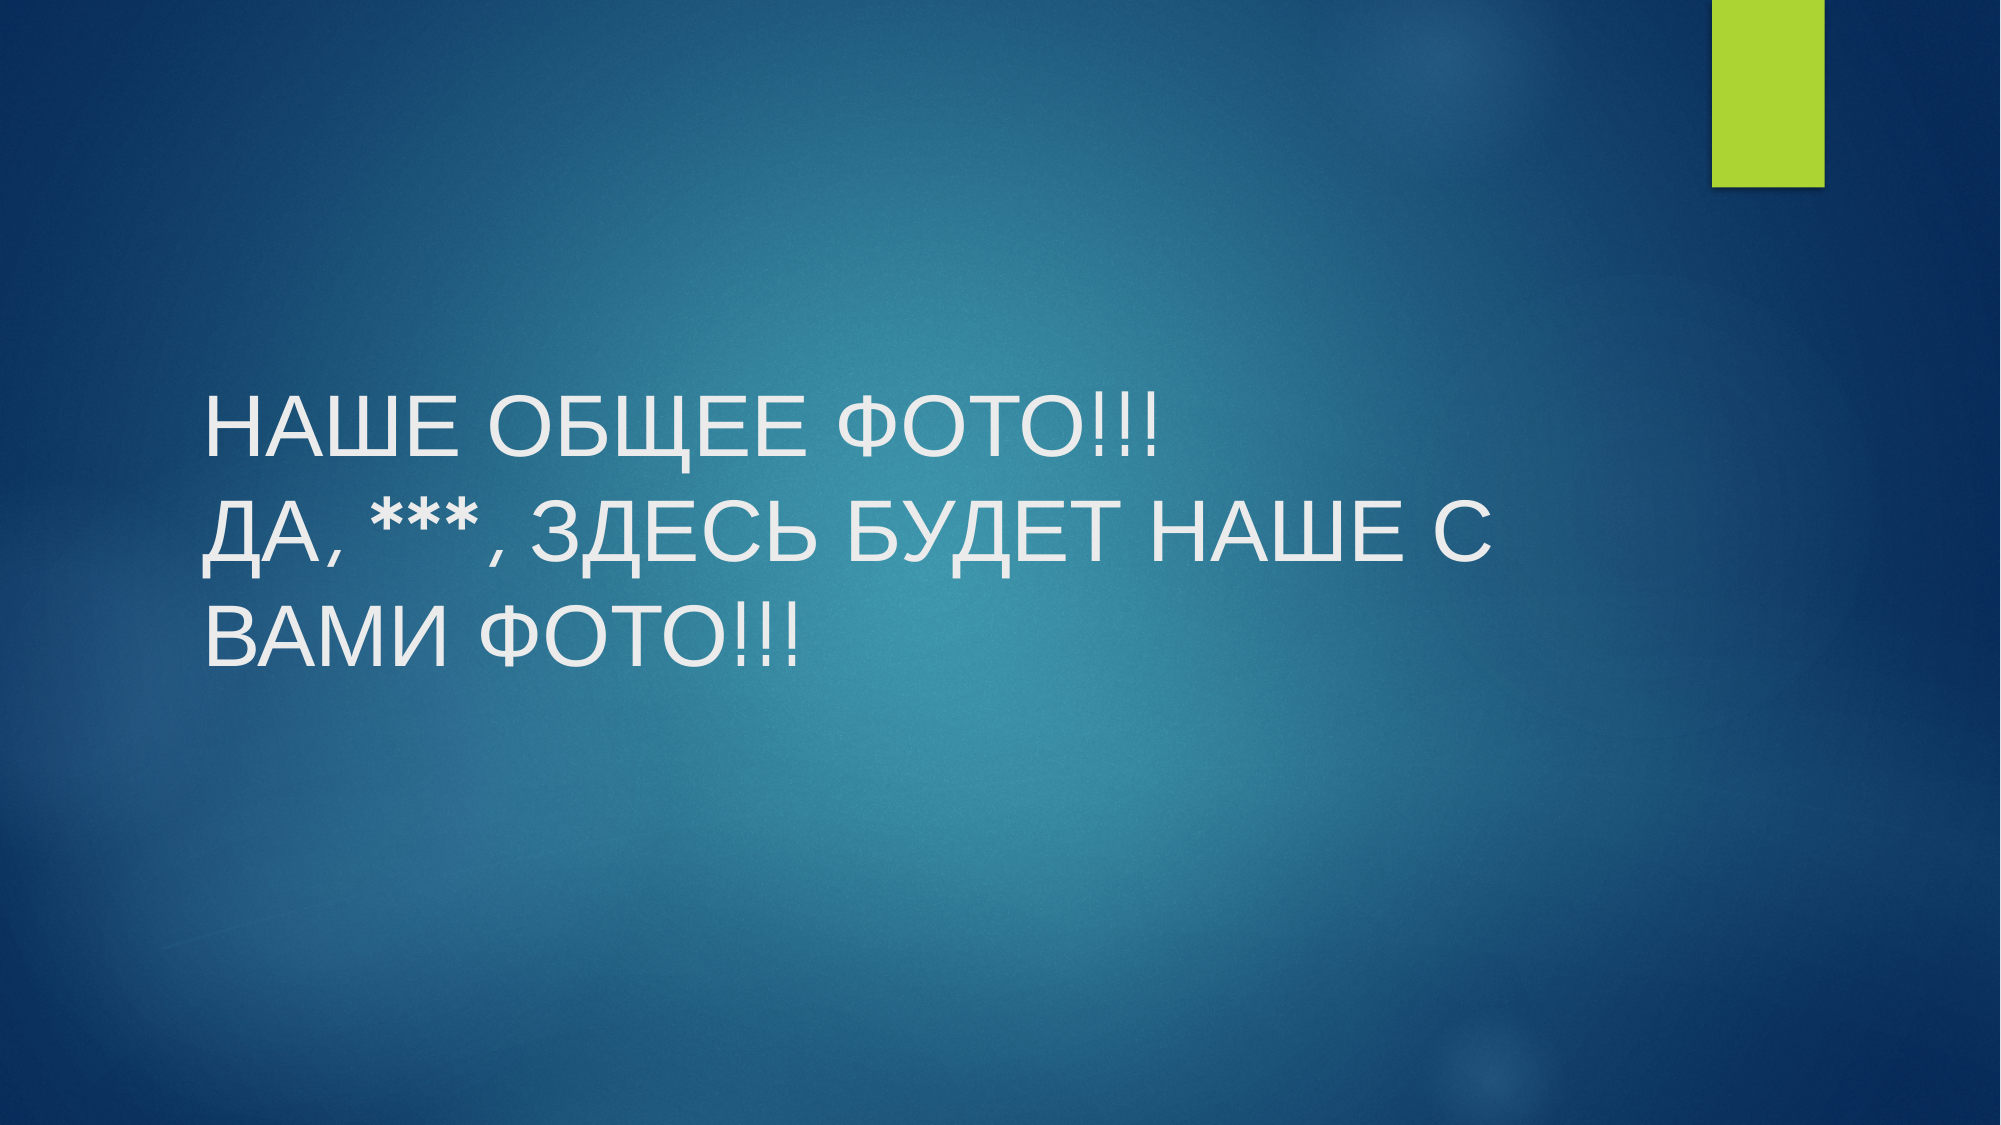

# НАШЕ ОБЩЕЕ ФОТО!!! ДА, ***, ЗДЕСЬ БУДЕТ НАШЕ С ВАМИ ФОТО!!!